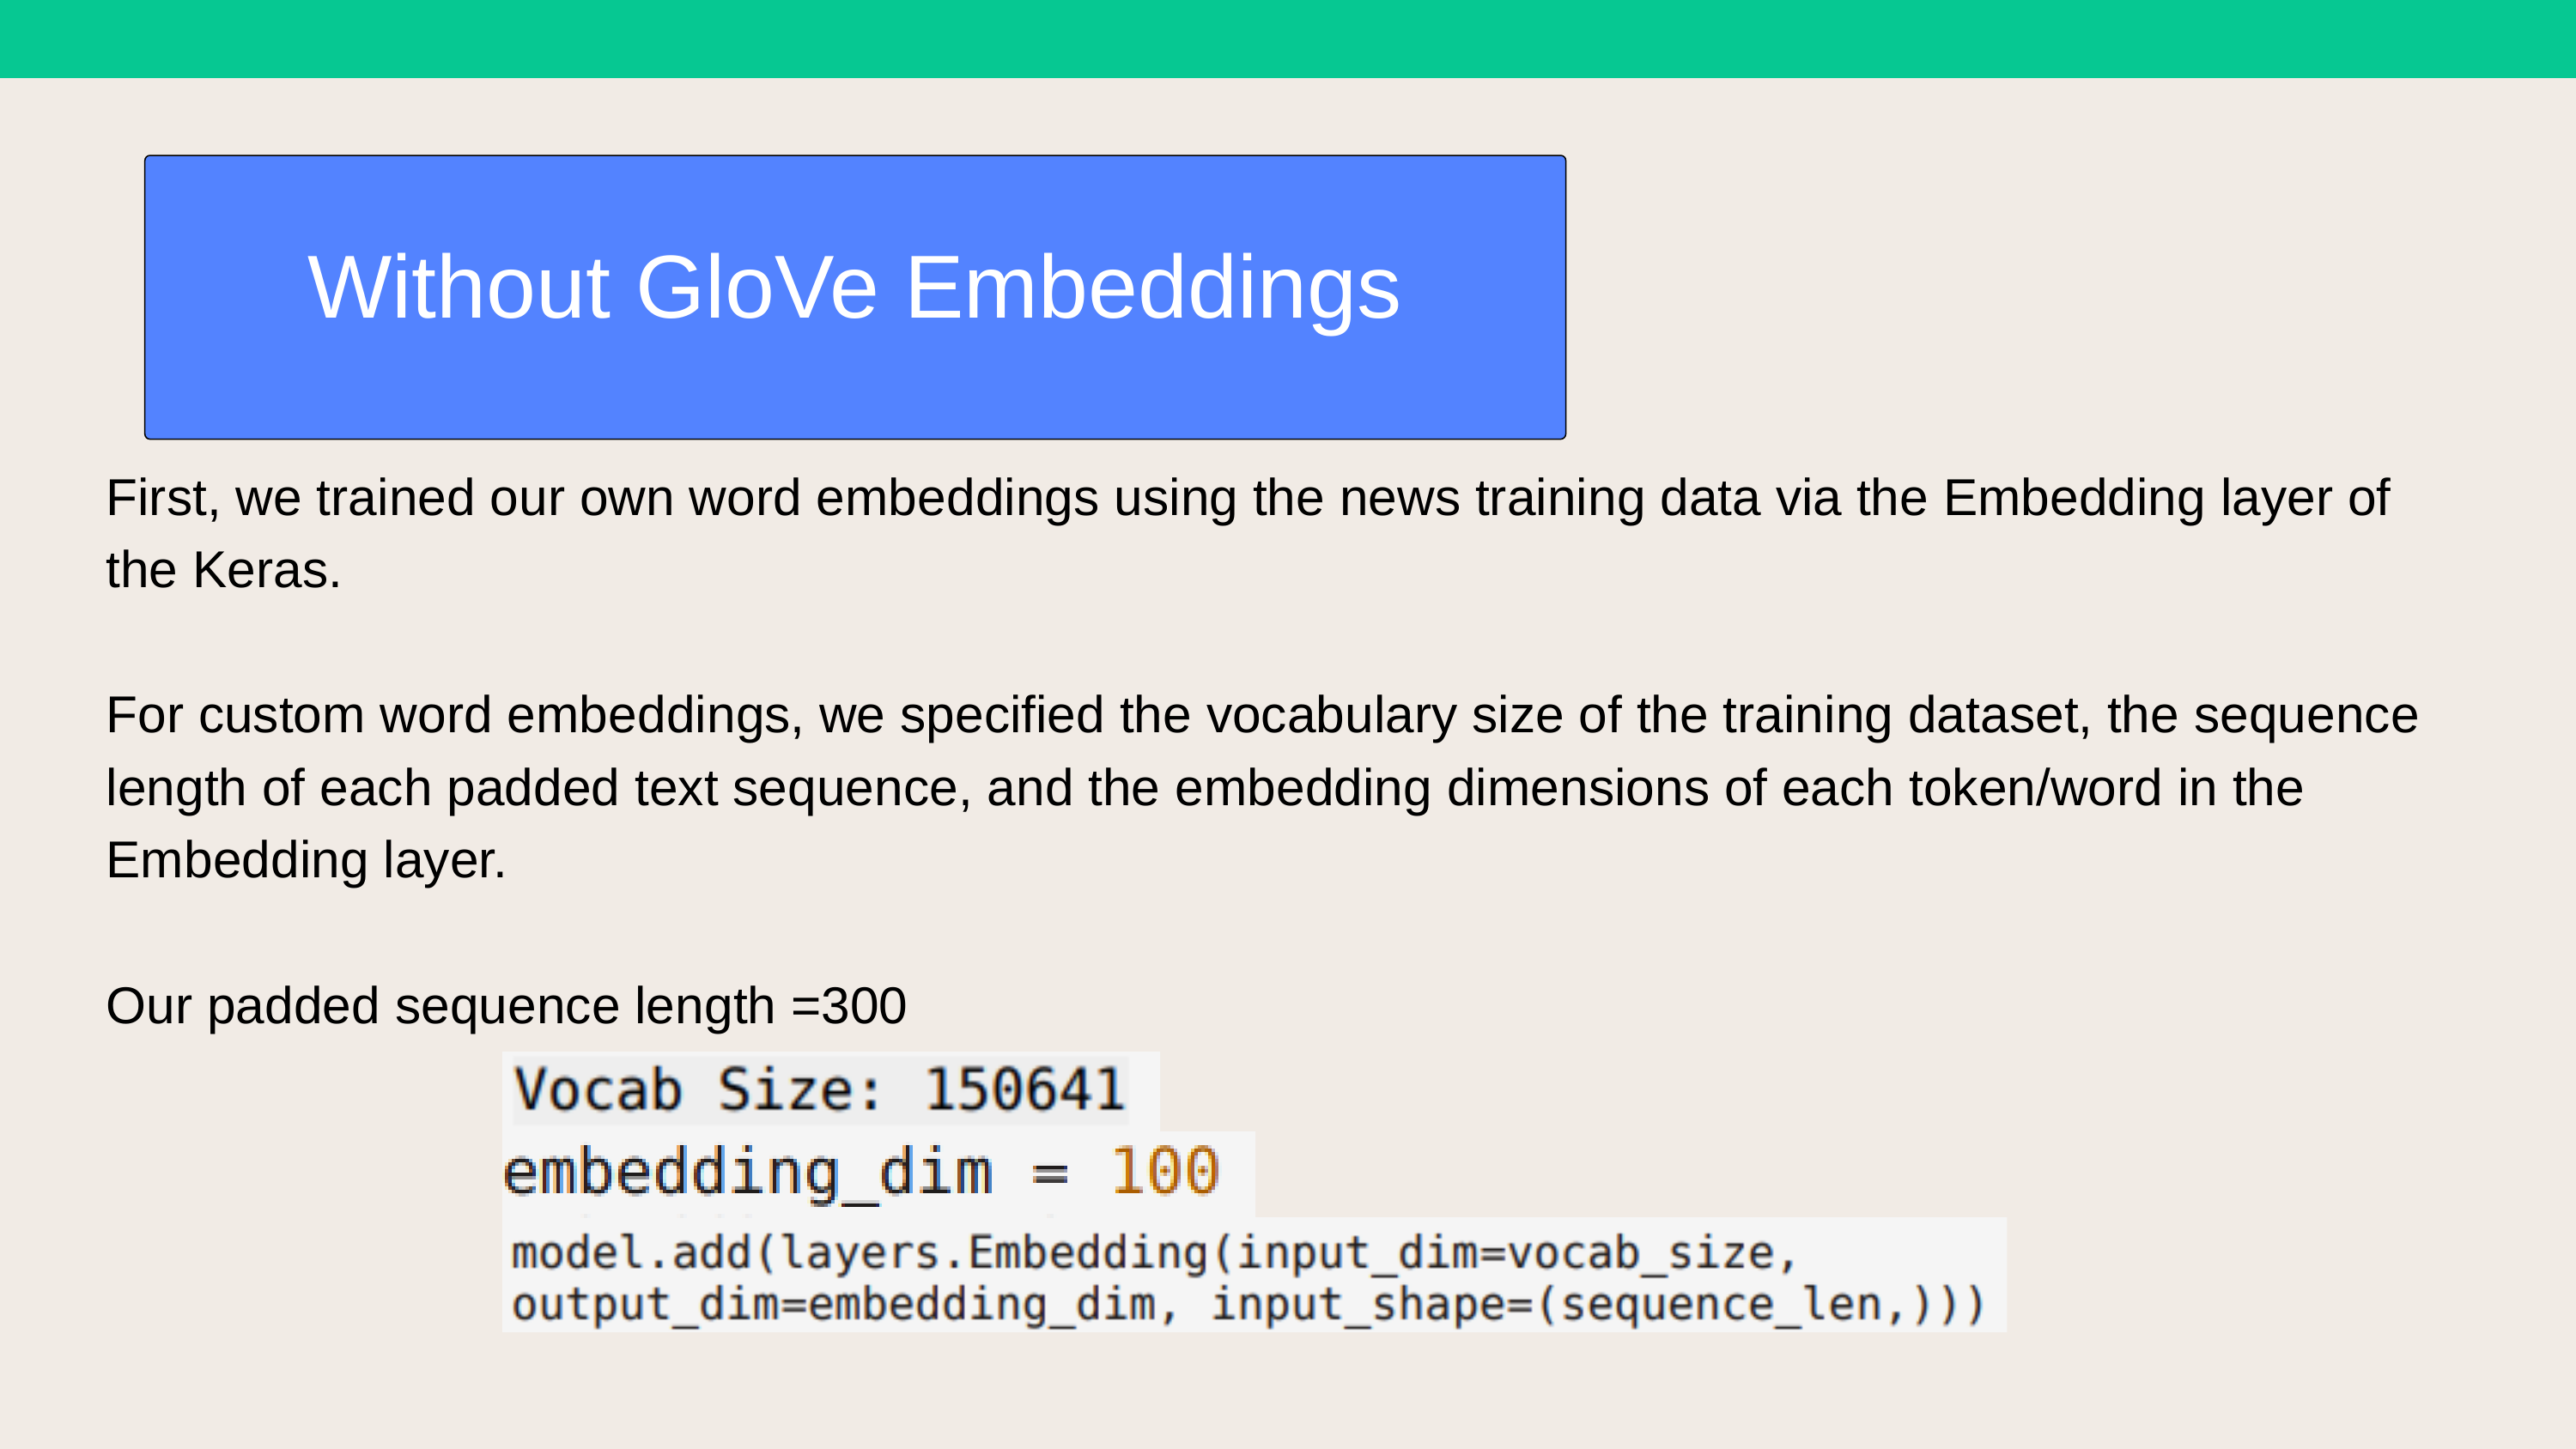

Without GloVe Embeddings
First, we trained our own word embeddings using the news training data via the Embedding layer of the Keras.

For custom word embeddings, we specified the vocabulary size of the training dataset, the sequence length of each padded text sequence, and the embedding dimensions of each token/word in the Embedding layer.

Our padded sequence length =300